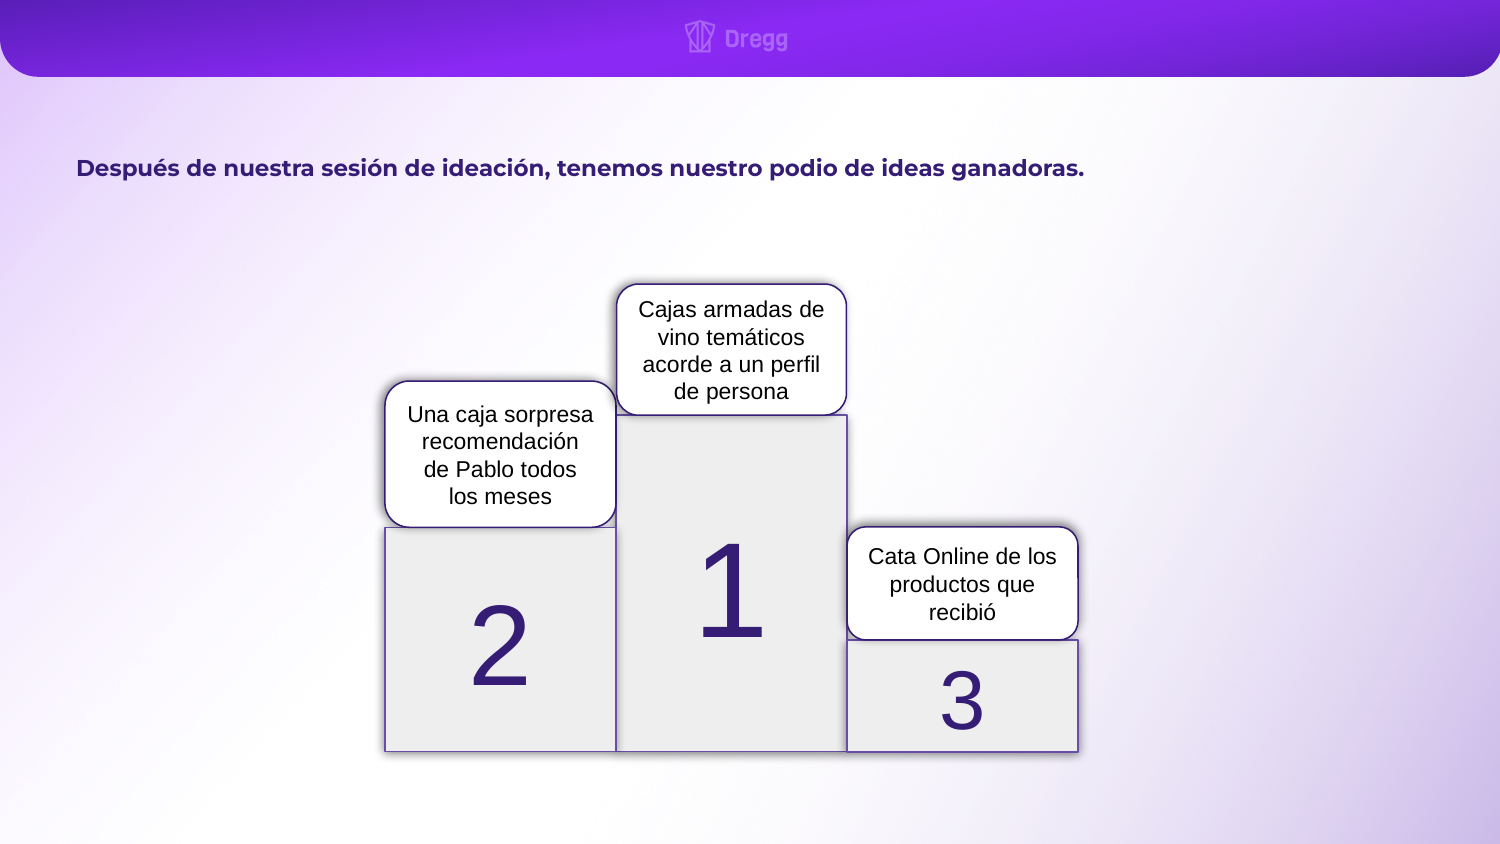

Después de nuestra sesión de ideación, tenemos nuestro podio de ideas ganadoras.
Cajas armadas de vino temáticos acorde a un perfil de persona
Una caja sorpresa recomendación de Pablo todos los meses
1
Cata Online de los productos que recibió
2
3